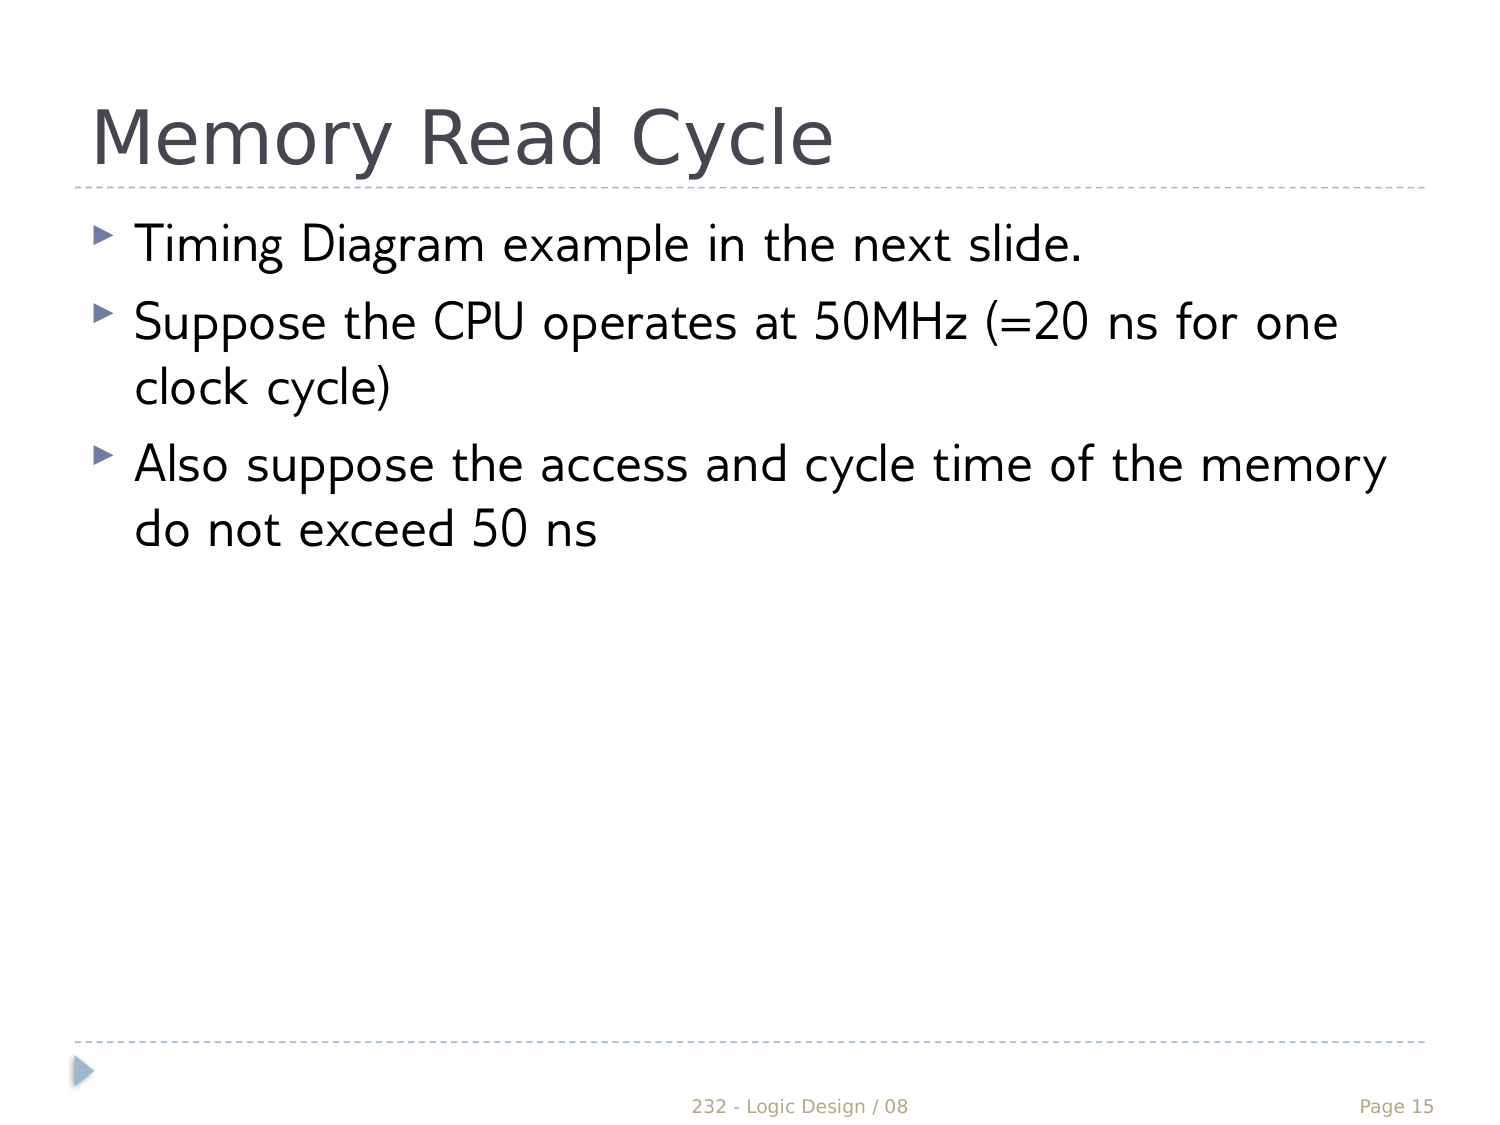

Timing Diagram example in the next slide.
Suppose the CPU operates at 50MHz (=20 ns for one clock cycle)
Also suppose the access and cycle time of the memory do not exceed 50 ns
Memory Read Cycle

232 - Logic Design / 08
Page 15